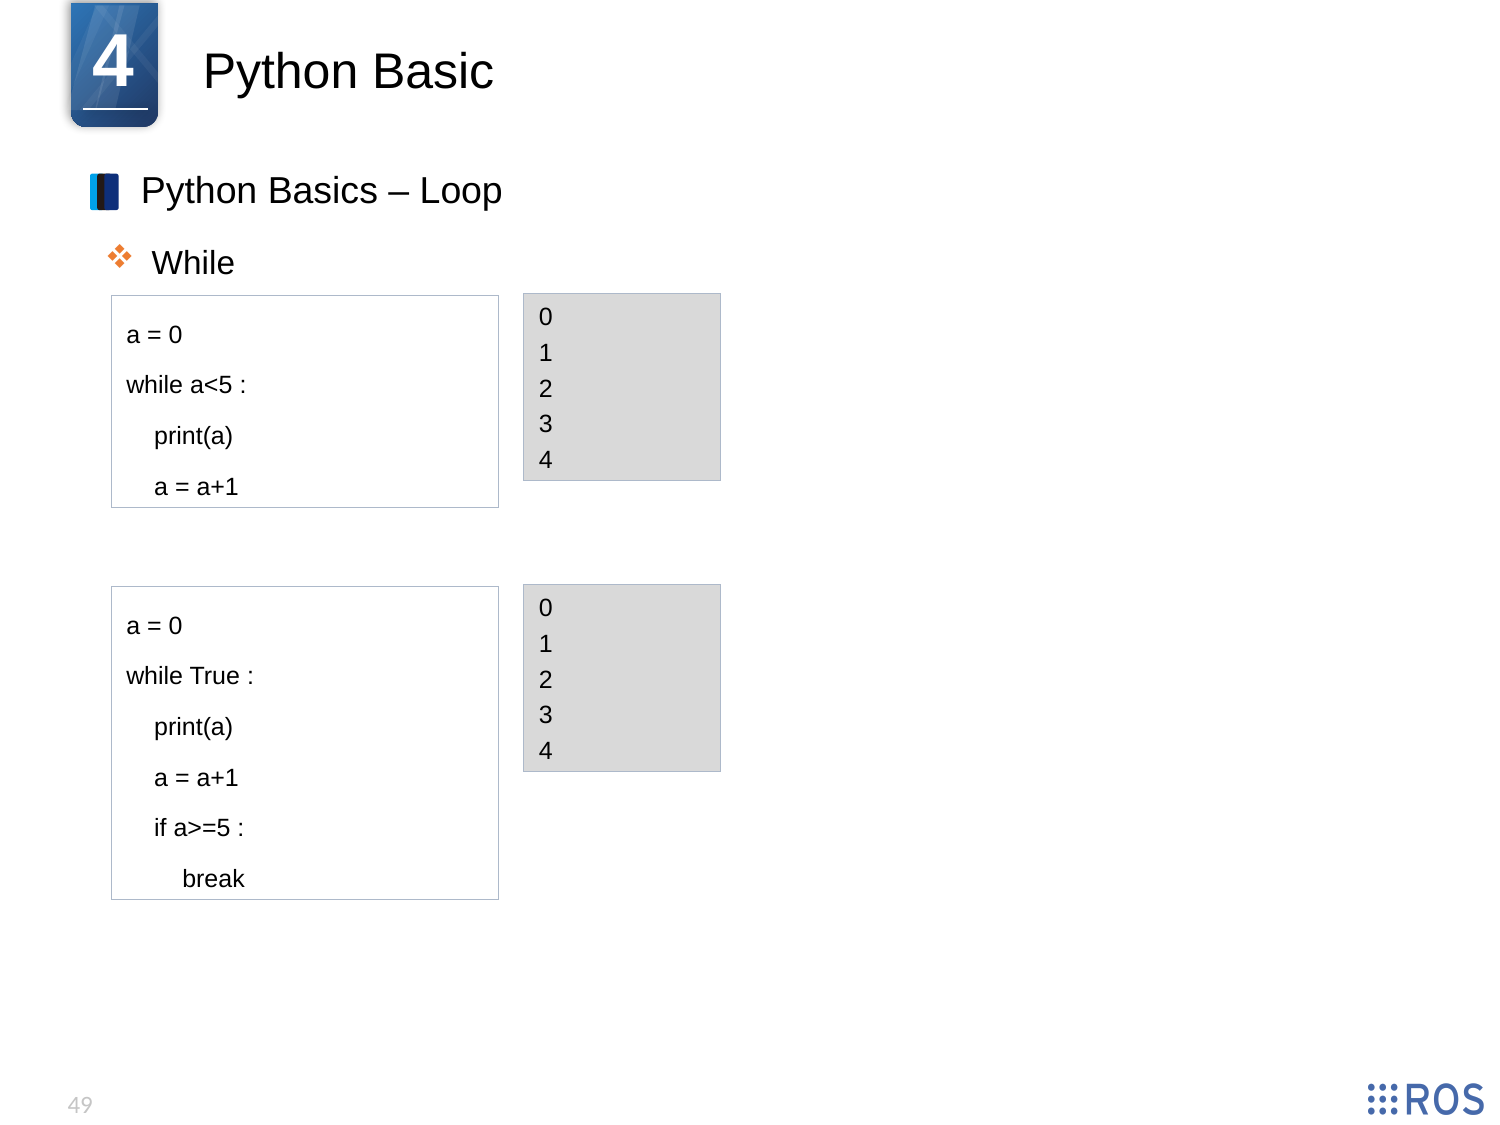

4
Python Basic
Python Basics – Loop

While
0
1
2
3
4
a = 0
while a<5 :
    print(a)
    a = a+1
0
1
2
3
4
a = 0
while True :
    print(a)
    a = a+1
    if a>=5 :
        break
49